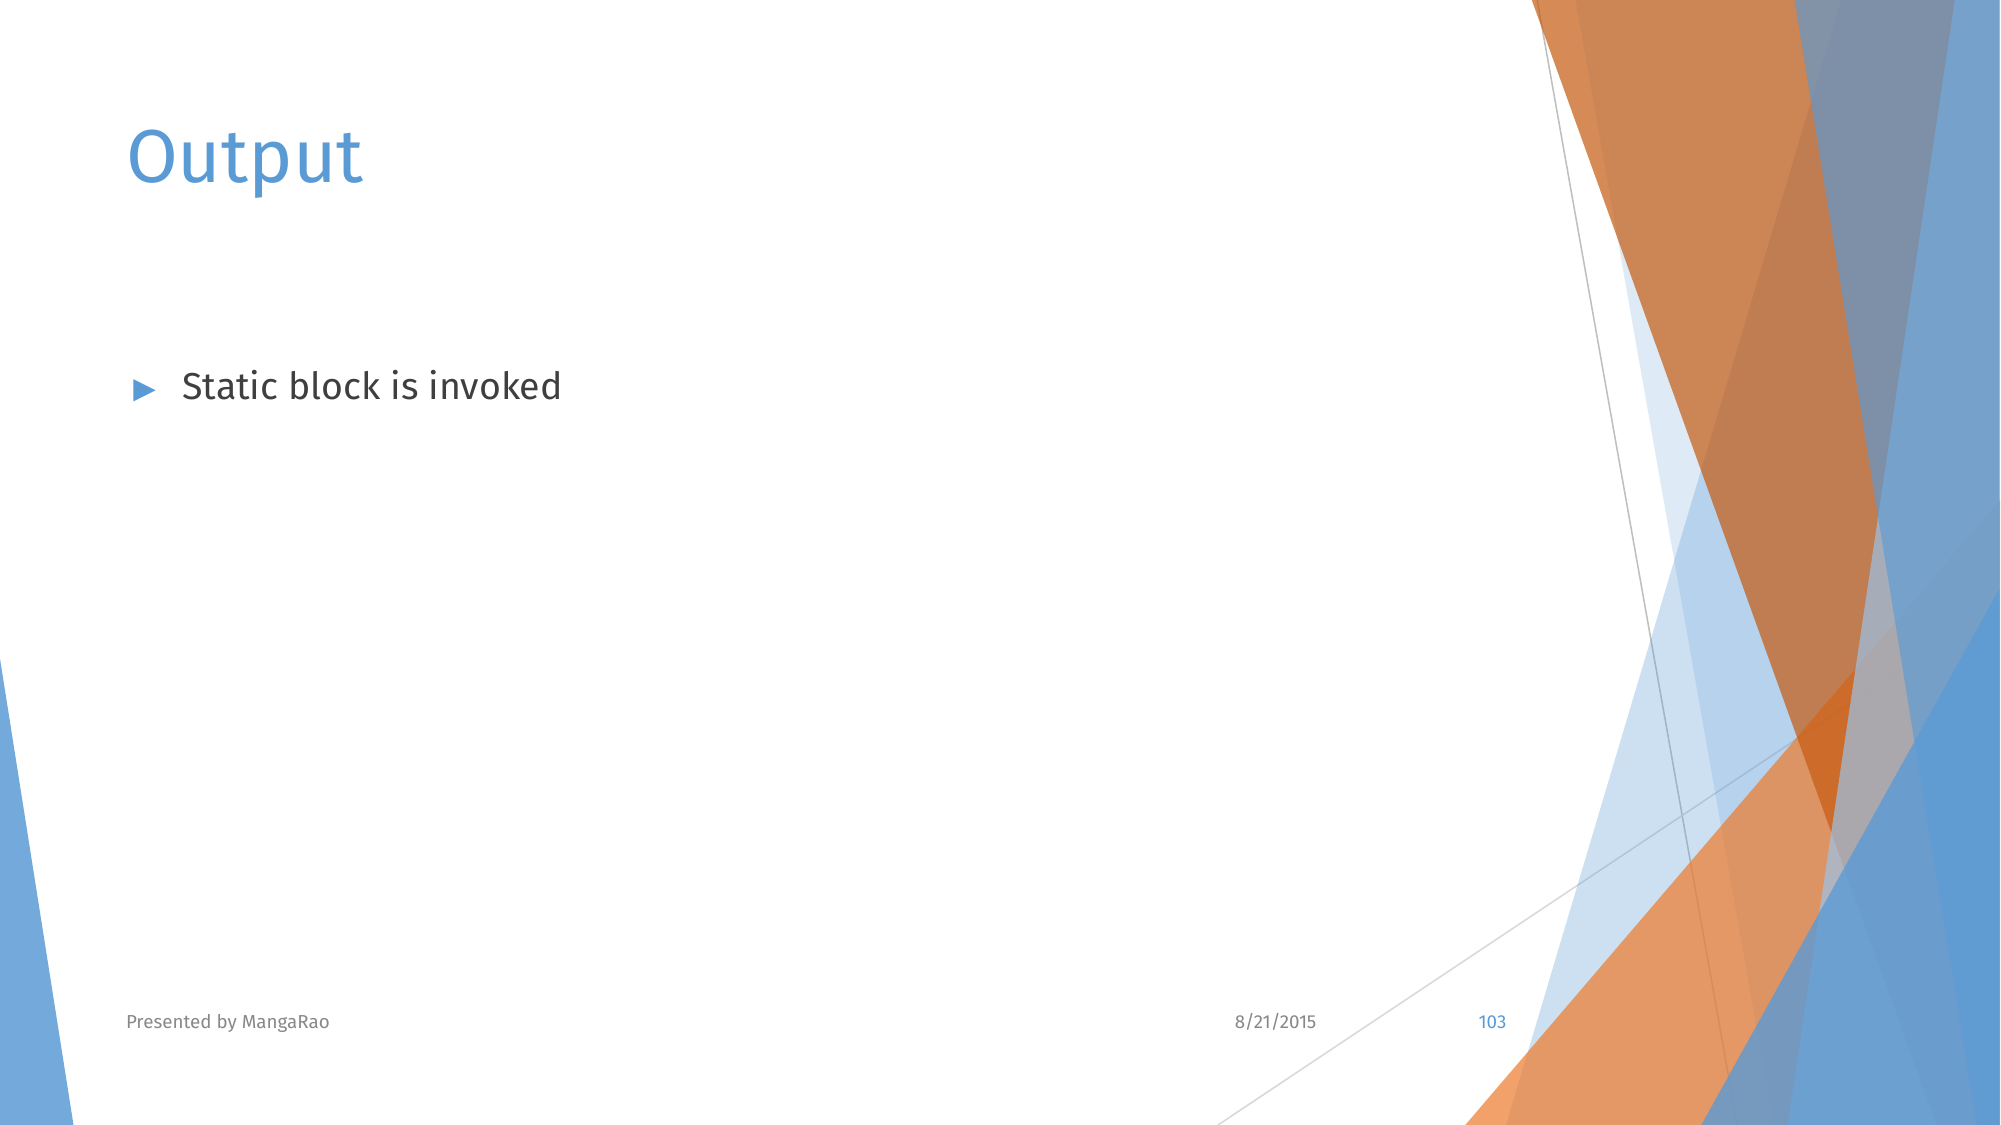

# Output
Static block is invoked
Presented by MangaRao
8/21/2015
103